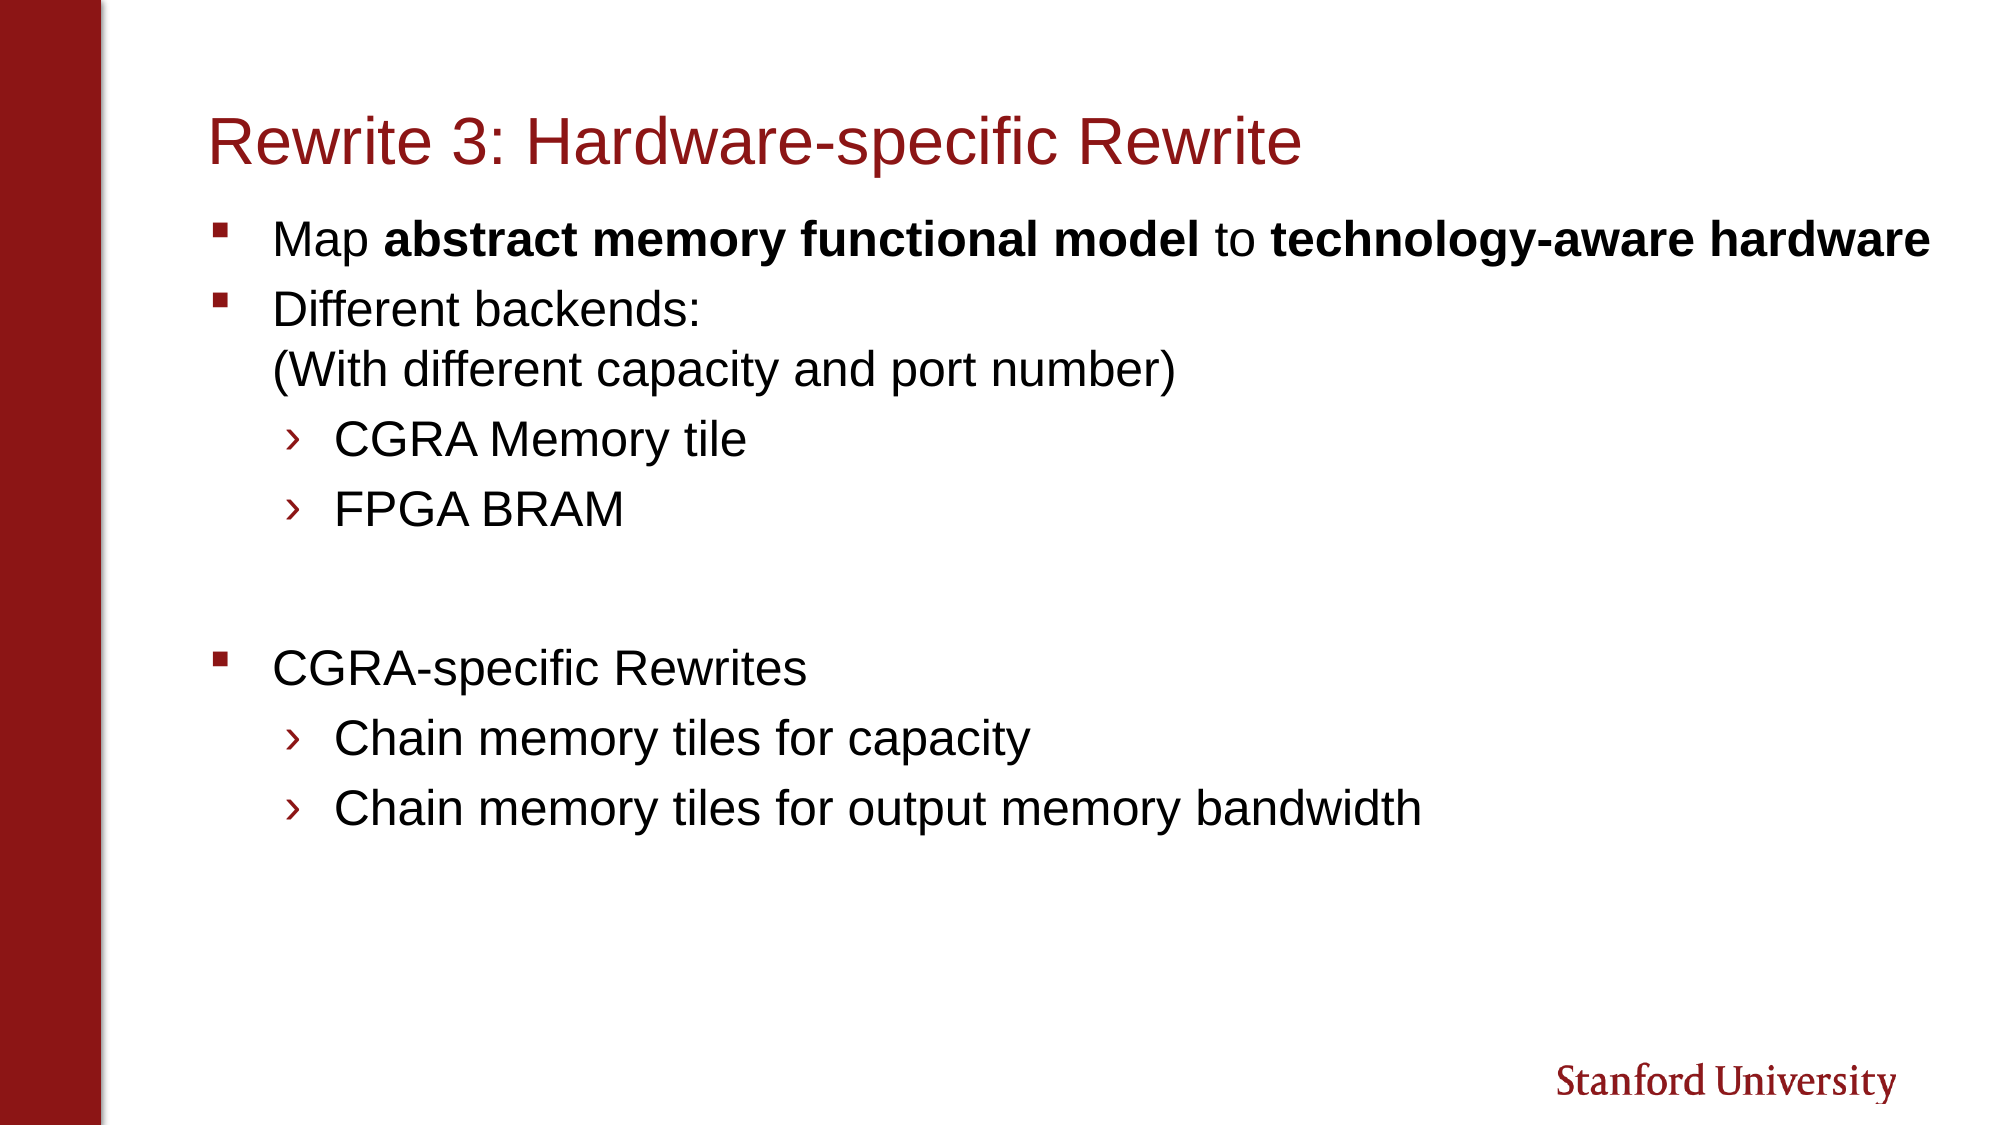

# Rewrite 3: Hardware-specific Rewrite
Map abstract memory functional model to technology-aware hardware
Different backends:
(With different capacity and port number)
CGRA Memory tile
FPGA BRAM

CGRA-specific Rewrites
Chain memory tiles for capacity
Chain memory tiles for output memory bandwidth